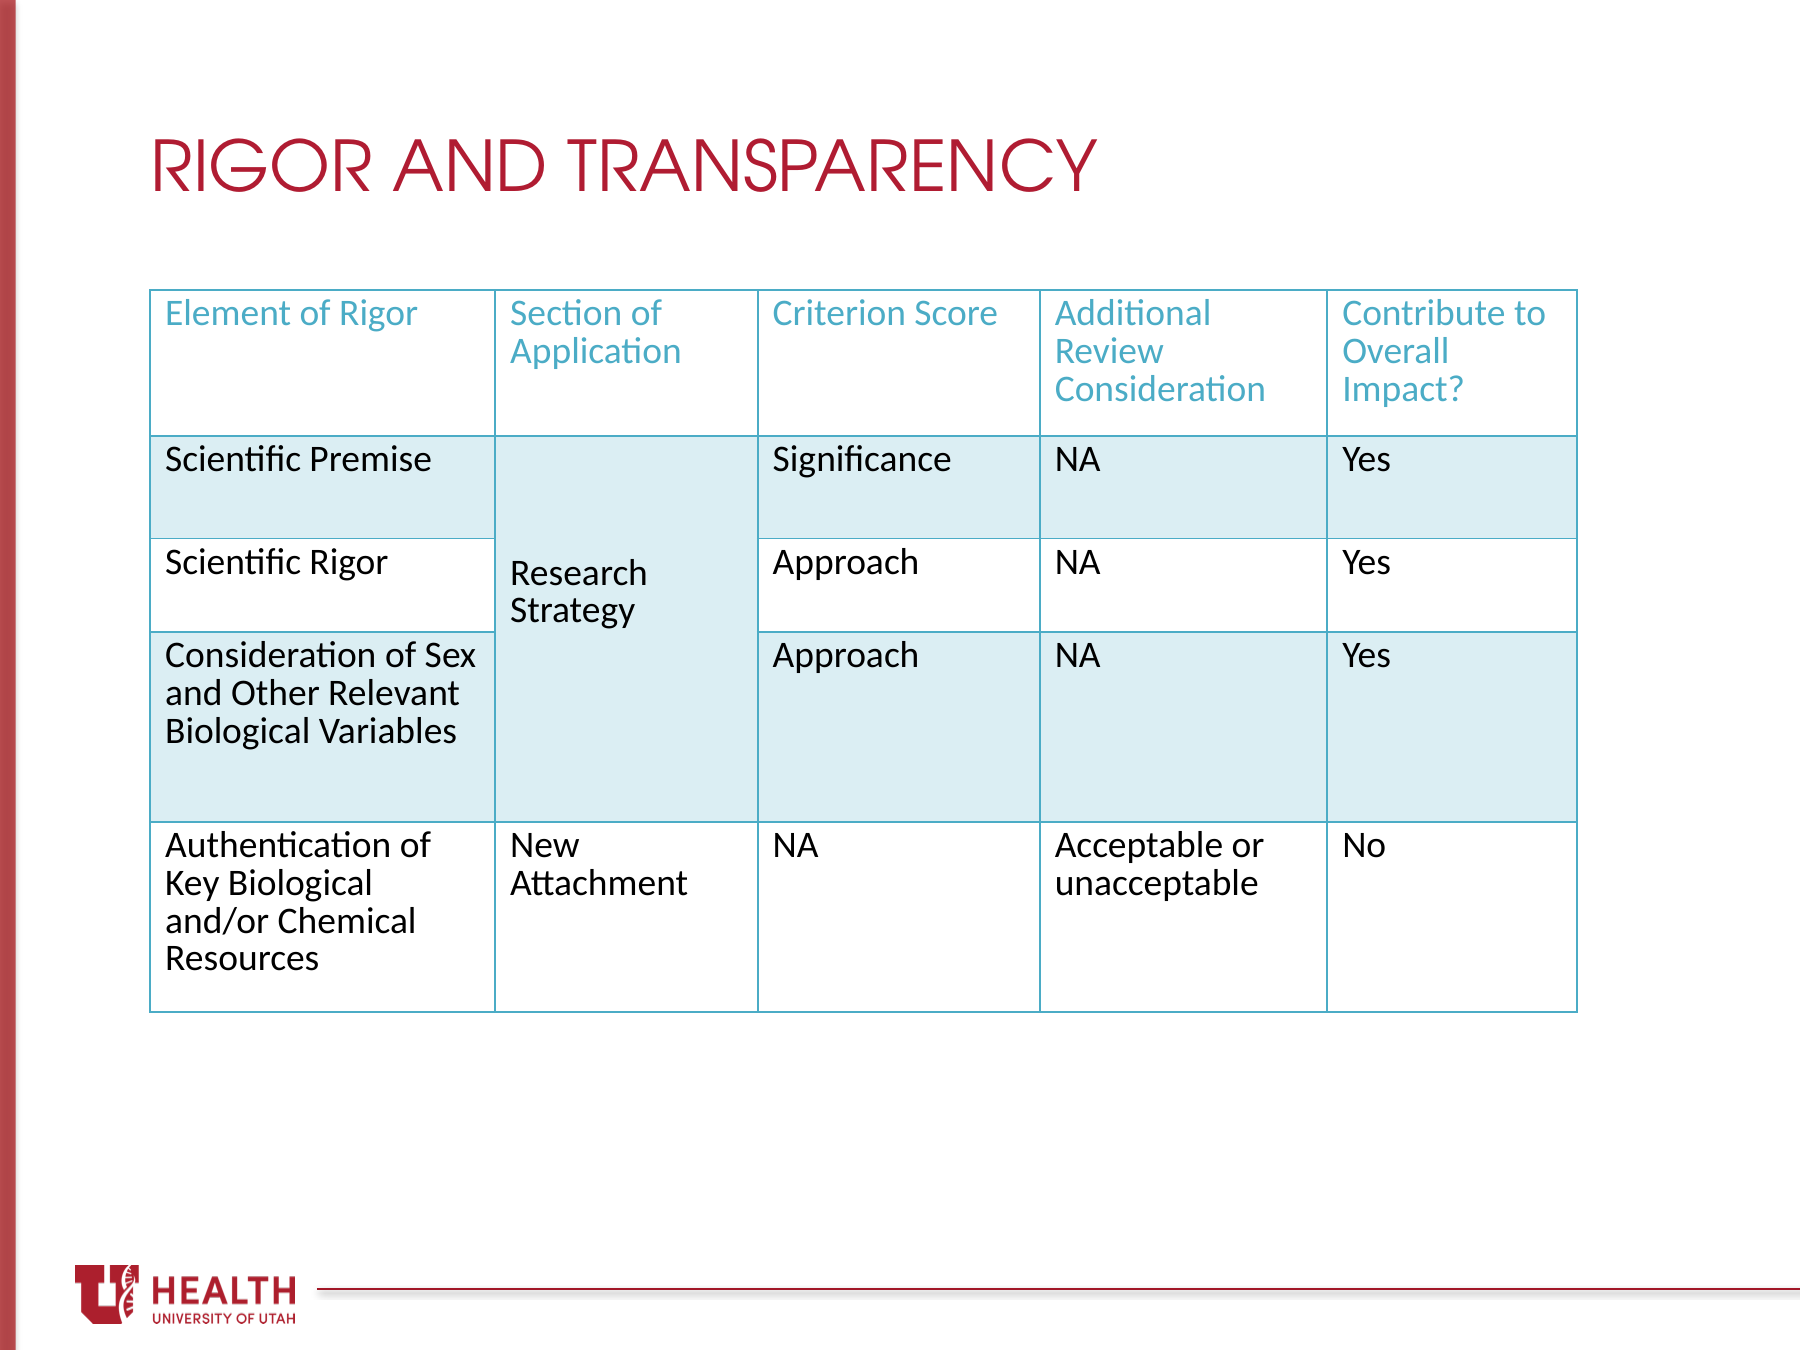

# Rigor and Transparency
| Element of Rigor | Section of Application | Criterion Score | Additional Review Consideration | Contribute to Overall Impact? |
| --- | --- | --- | --- | --- |
| Scientific Premise | Research Strategy | Significance | NA | Yes |
| Scientific Rigor |  | Approach | NA | Yes |
| Consideration of Sex and Other Relevant Biological Variables |  | Approach | NA | Yes |
| Authentication of Key Biological and/or Chemical Resources | New Attachment | NA | Acceptable or unacceptable | No |